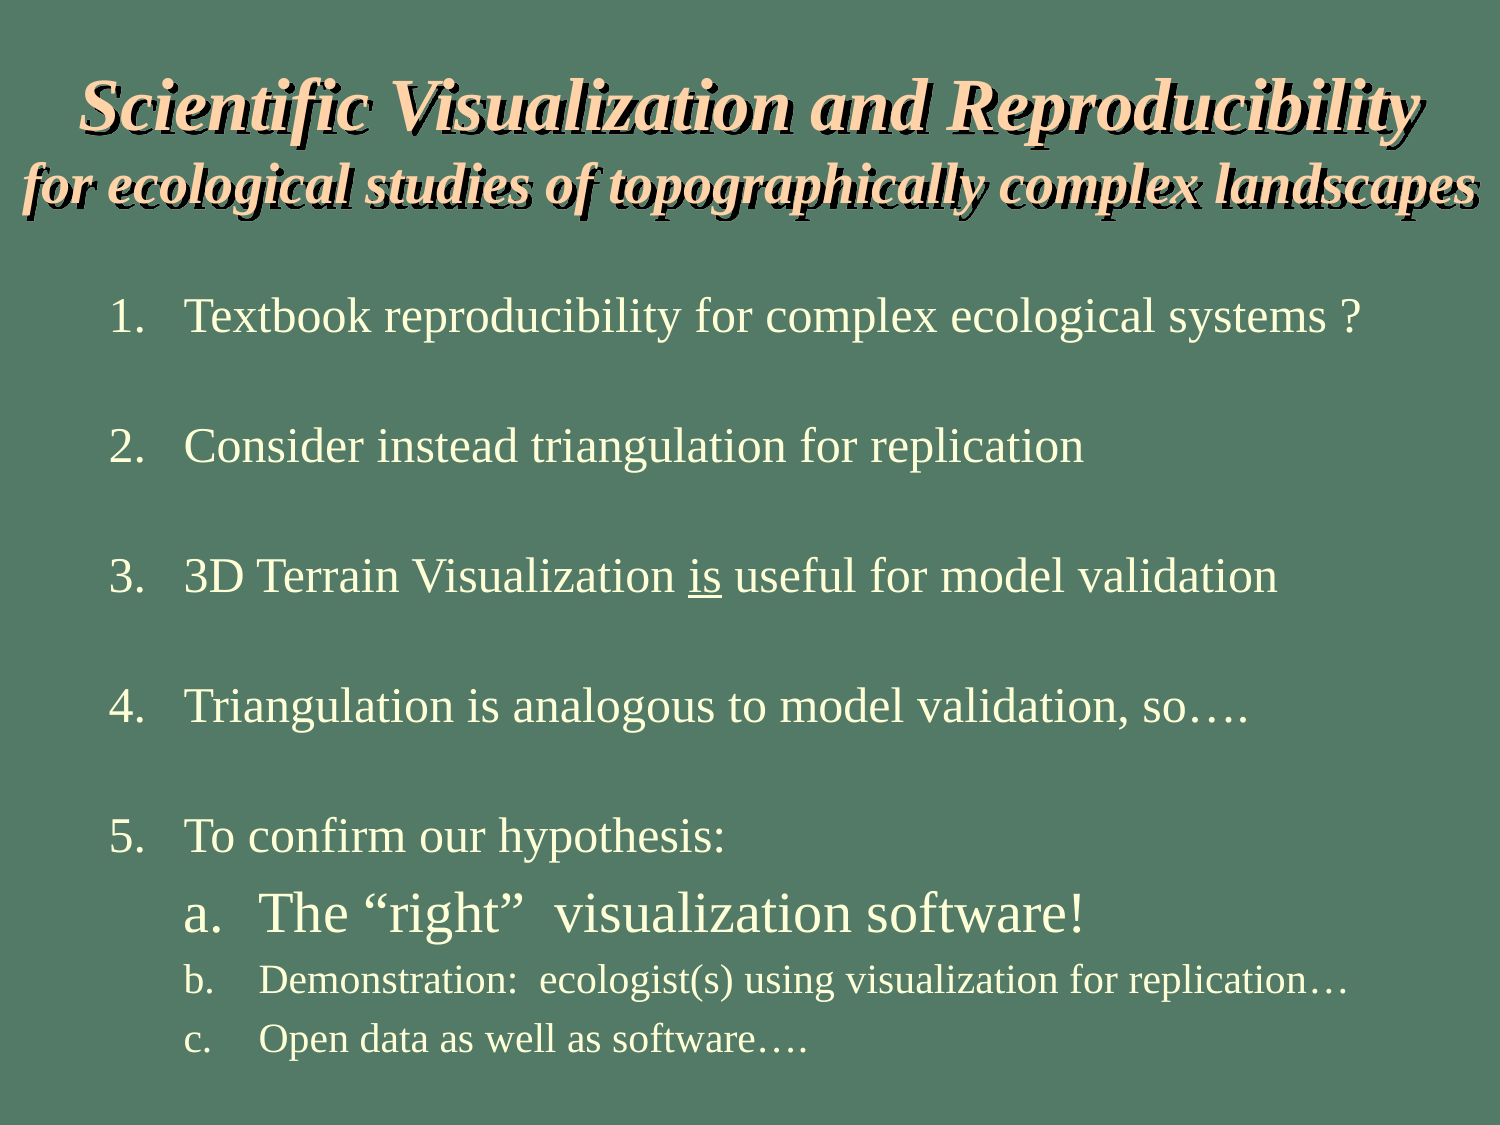

# Scientific Visualization and Reproducibility for ecological studies of topographically complex landscapes
Textbook reproducibility for complex ecological systems ?
Consider instead triangulation for replication
3D Terrain Visualization is useful for model validation
Triangulation is analogous to model validation, so….
To confirm our hypothesis:
The “right”  visualization software!
Demonstration:  ecologist(s) using visualization for replication…
Open data as well as software….
13